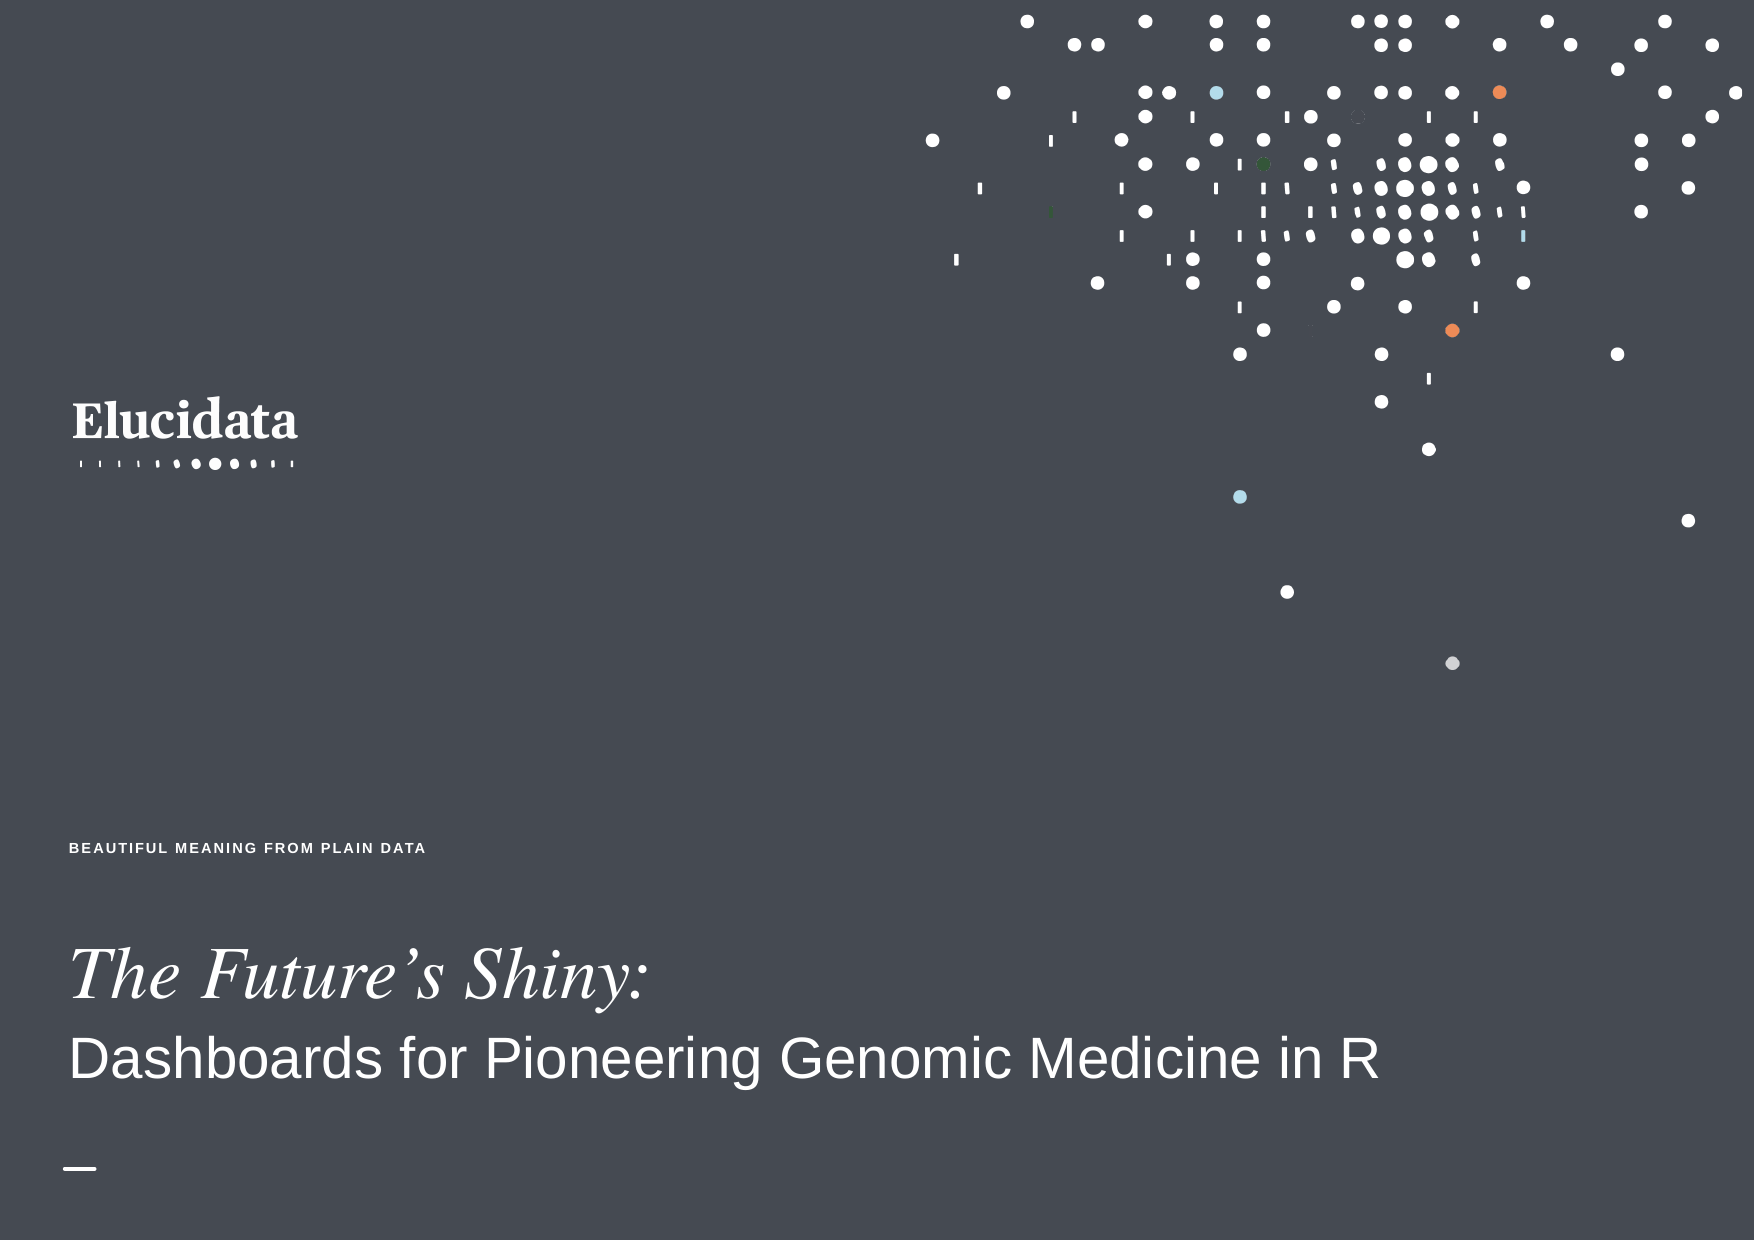

The Future’s Shiny:
Dashboards for Pioneering Genomic Medicine in R